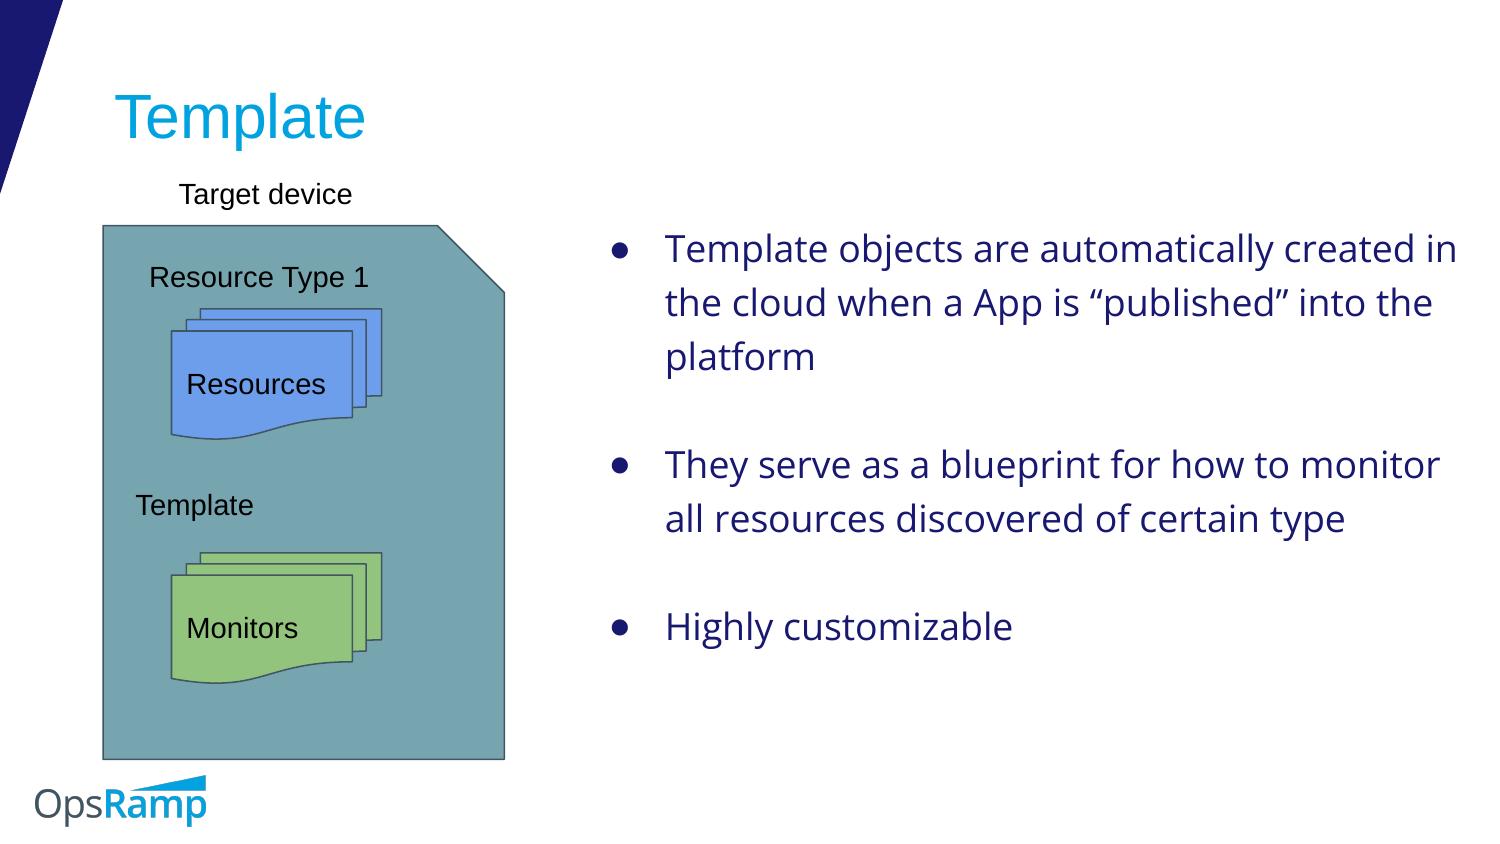

# Template
Target device
Template objects are automatically created in the cloud when a App is “published” into the platform

They serve as a blueprint for how to monitor all resources discovered of certain type

Highly customizable

Resource Type 1
Resources
Template
Monitors